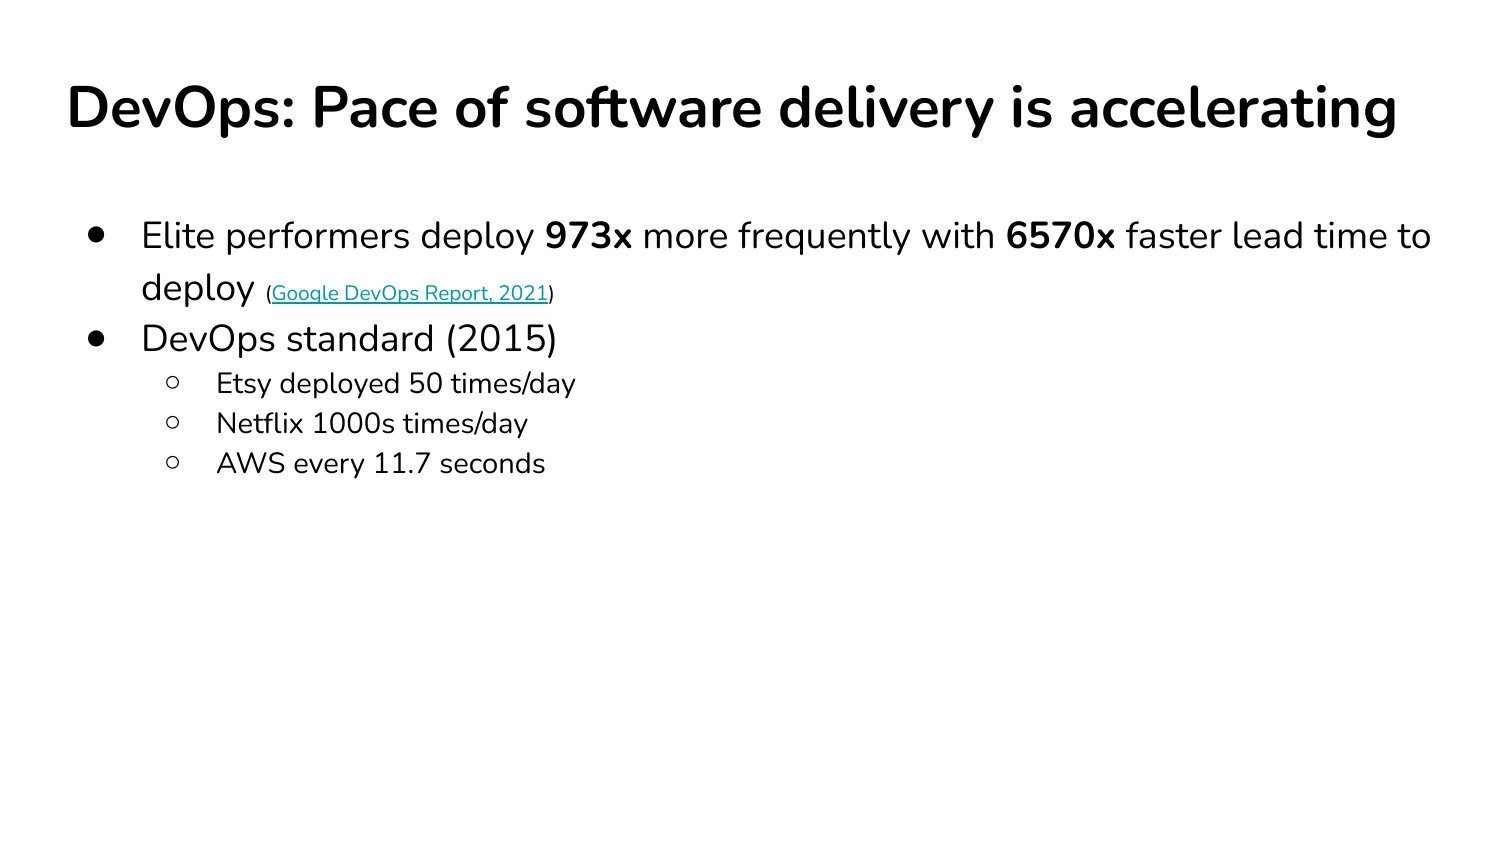

# DevOps: Pace of software delivery is accelerating
Elite performers deploy 973x more frequently with 6570x faster lead time to deploy (Google DevOps Report, 2021)
DevOps standard (2015)
Etsy deployed 50 times/day
Netflix 1000s times/day
AWS every 11.7 seconds